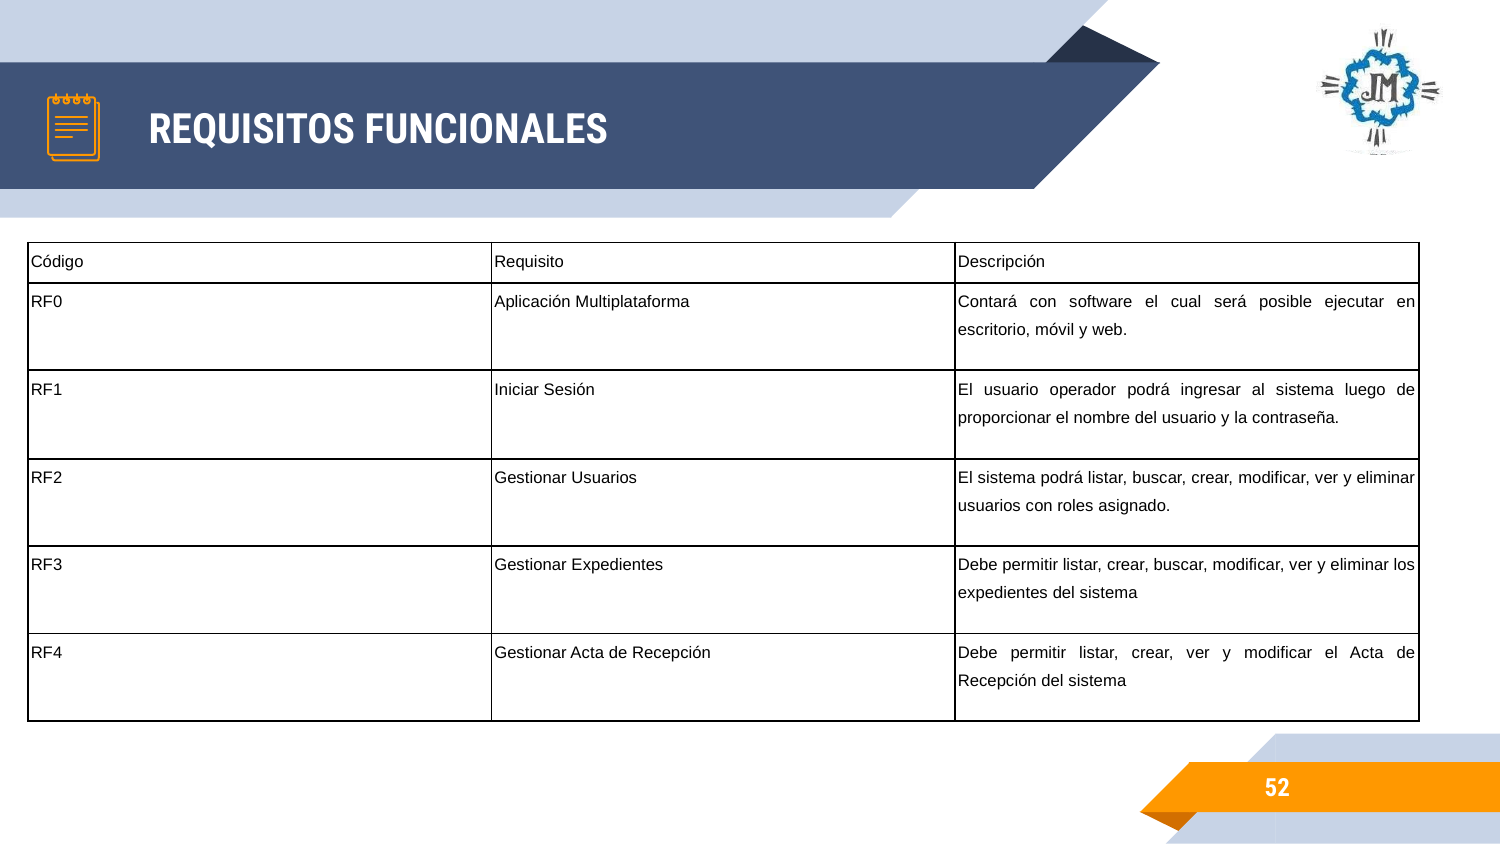

# REQUISITOS FUNCIONALES
| Código | Requisito | Descripción |
| --- | --- | --- |
| RF0 | Aplicación Multiplataforma | Contará con software el cual será posible ejecutar en escritorio, móvil y web. |
| RF1 | Iniciar Sesión | El usuario operador podrá ingresar al sistema luego de proporcionar el nombre del usuario y la contraseña. |
| RF2 | Gestionar Usuarios | El sistema podrá listar, buscar, crear, modificar, ver y eliminar usuarios con roles asignado. |
| RF3 | Gestionar Expedientes | Debe permitir listar, crear, buscar, modificar, ver y eliminar los expedientes del sistema |
| RF4 | Gestionar Acta de Recepción | Debe permitir listar, crear, ver y modificar el Acta de Recepción del sistema |
52